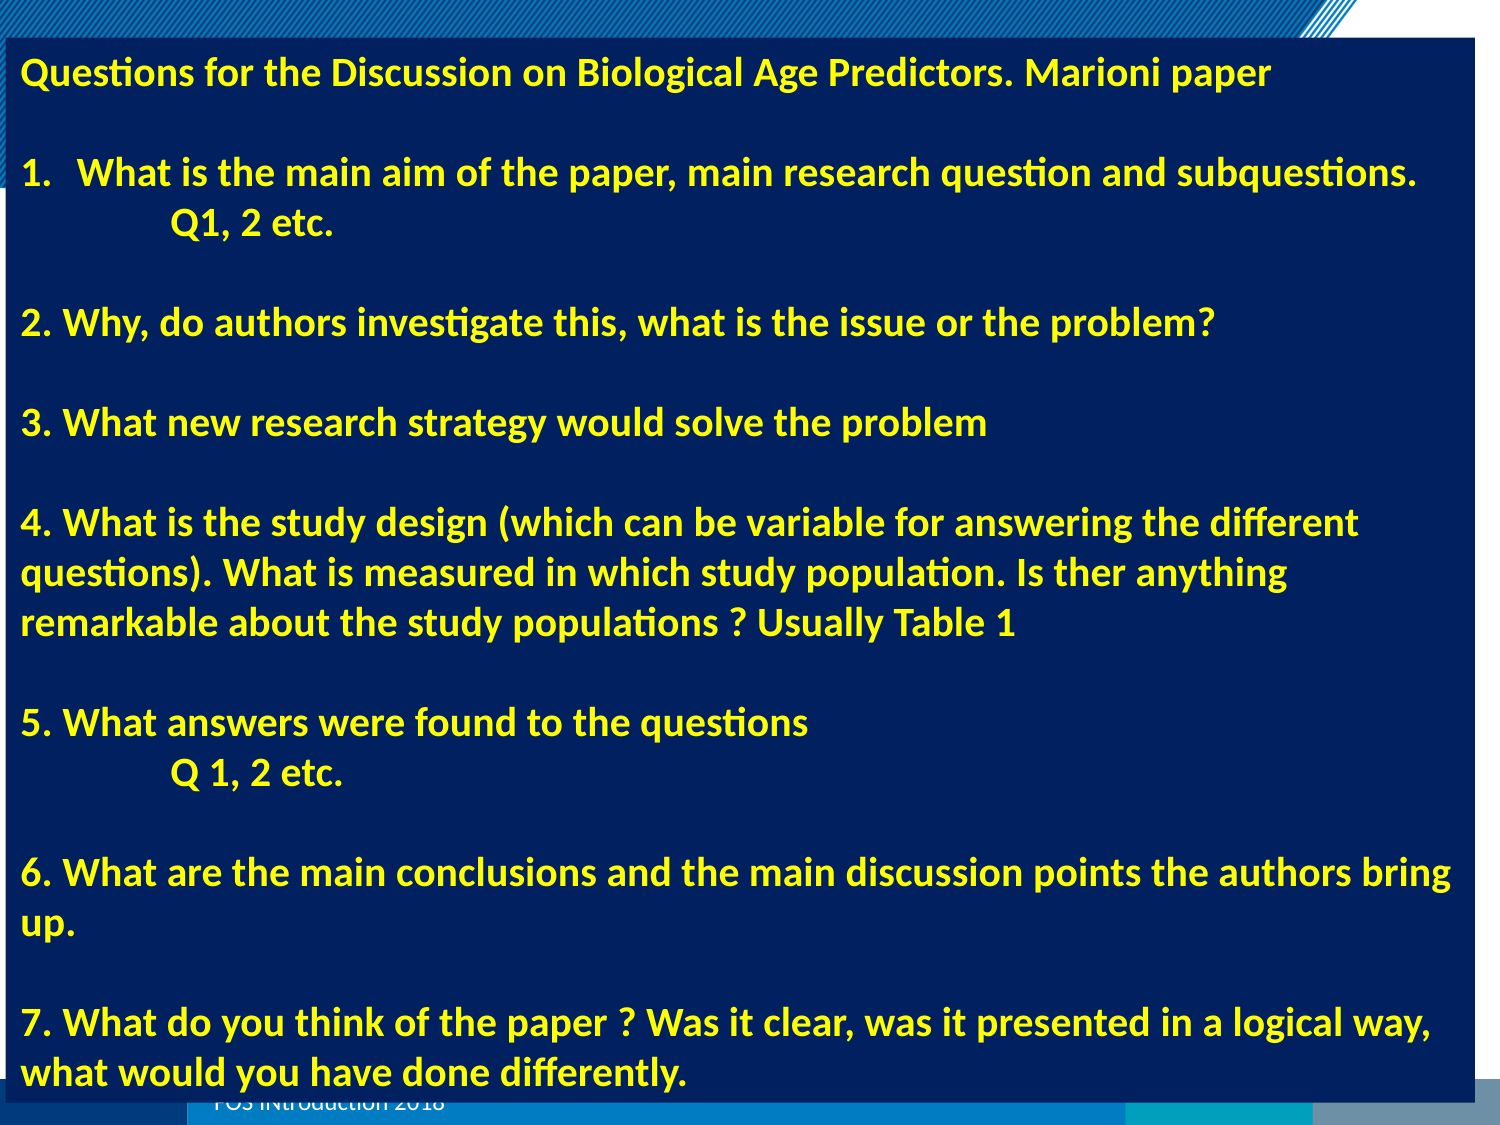

Questions for the Discussion on Biological Age Predictors. Marioni paper

What is the main aim of the paper, main research question and subquestions.
	Q1, 2 etc.

2. Why, do authors investigate this, what is the issue or the problem?

3. What new research strategy would solve the problem

4. What is the study design (which can be variable for answering the different questions). What is measured in which study population. Is ther anything remarkable about the study populations ? Usually Table 1

5. What answers were found to the questions
	Q 1, 2 etc.

6. What are the main conclusions and the main discussion points the authors bring up.

7. What do you think of the paper ? Was it clear, was it presented in a logical way, what would you have done differently.
FOS INtroduction 2018